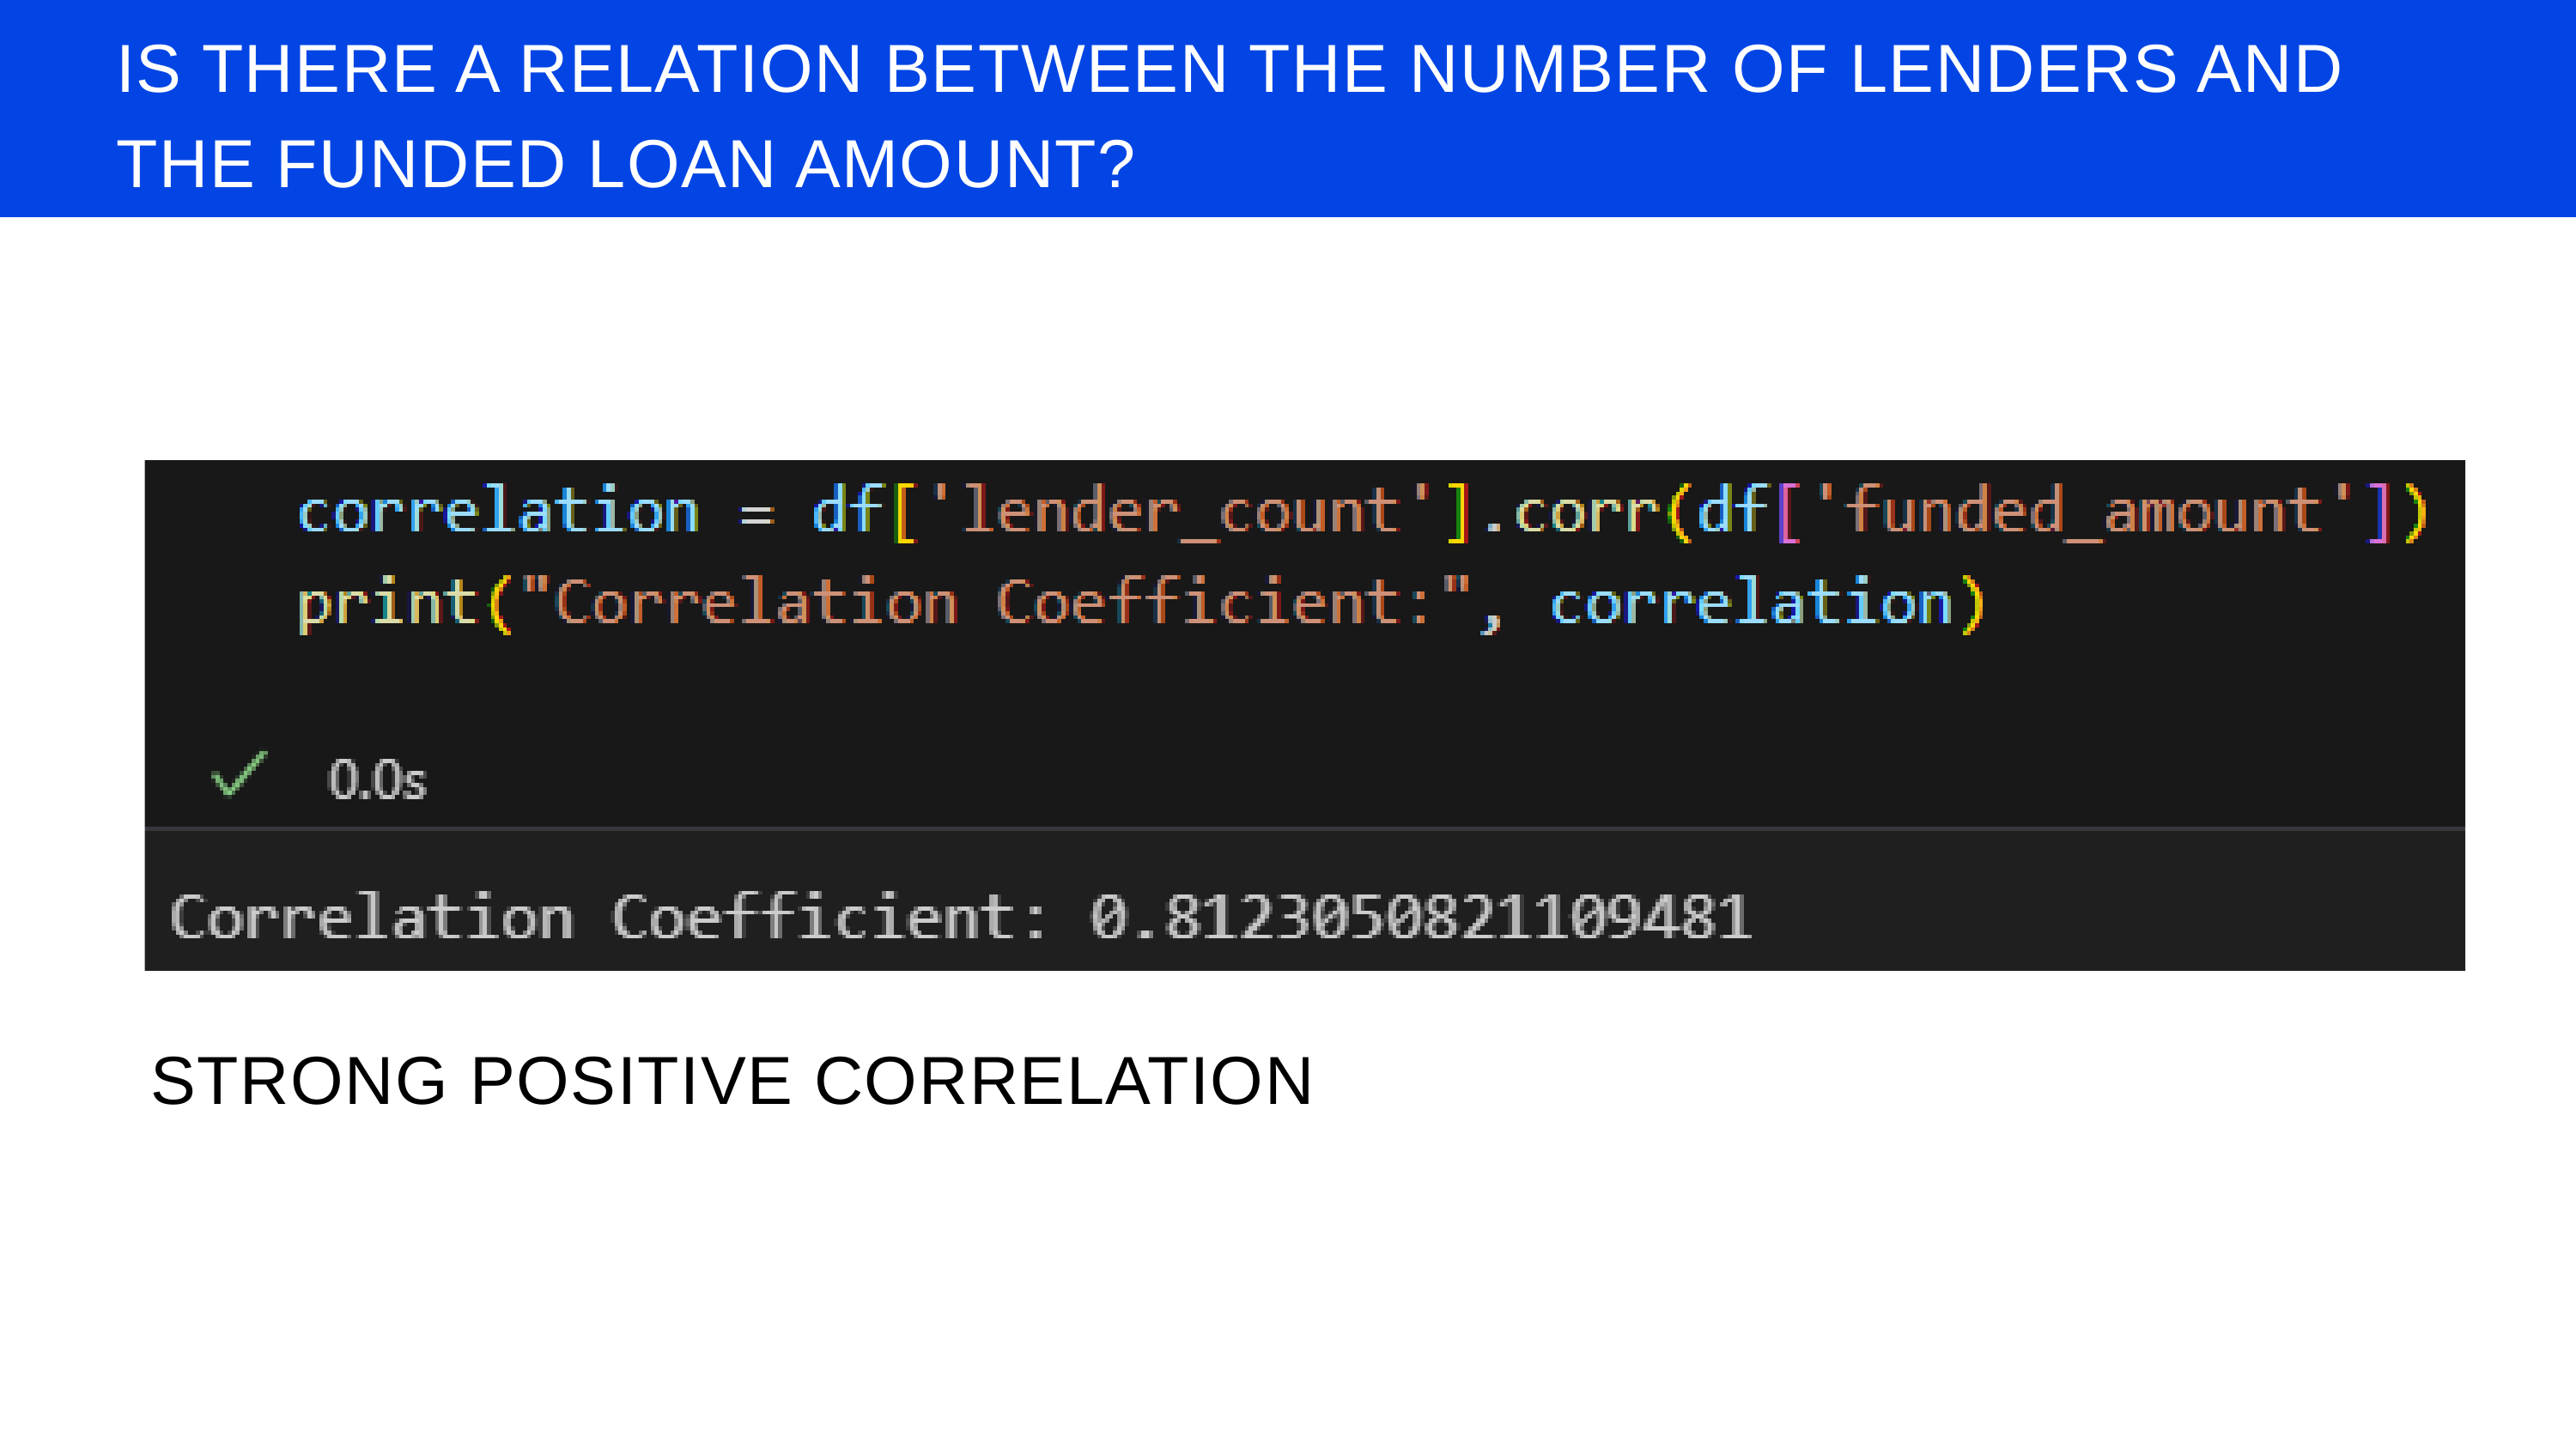

IS THERE A RELATION BETWEEN THE NUMBER OF LENDERS AND THE FUNDED LOAN AMOUNT?

STRONG POSITIVE CORRELATION